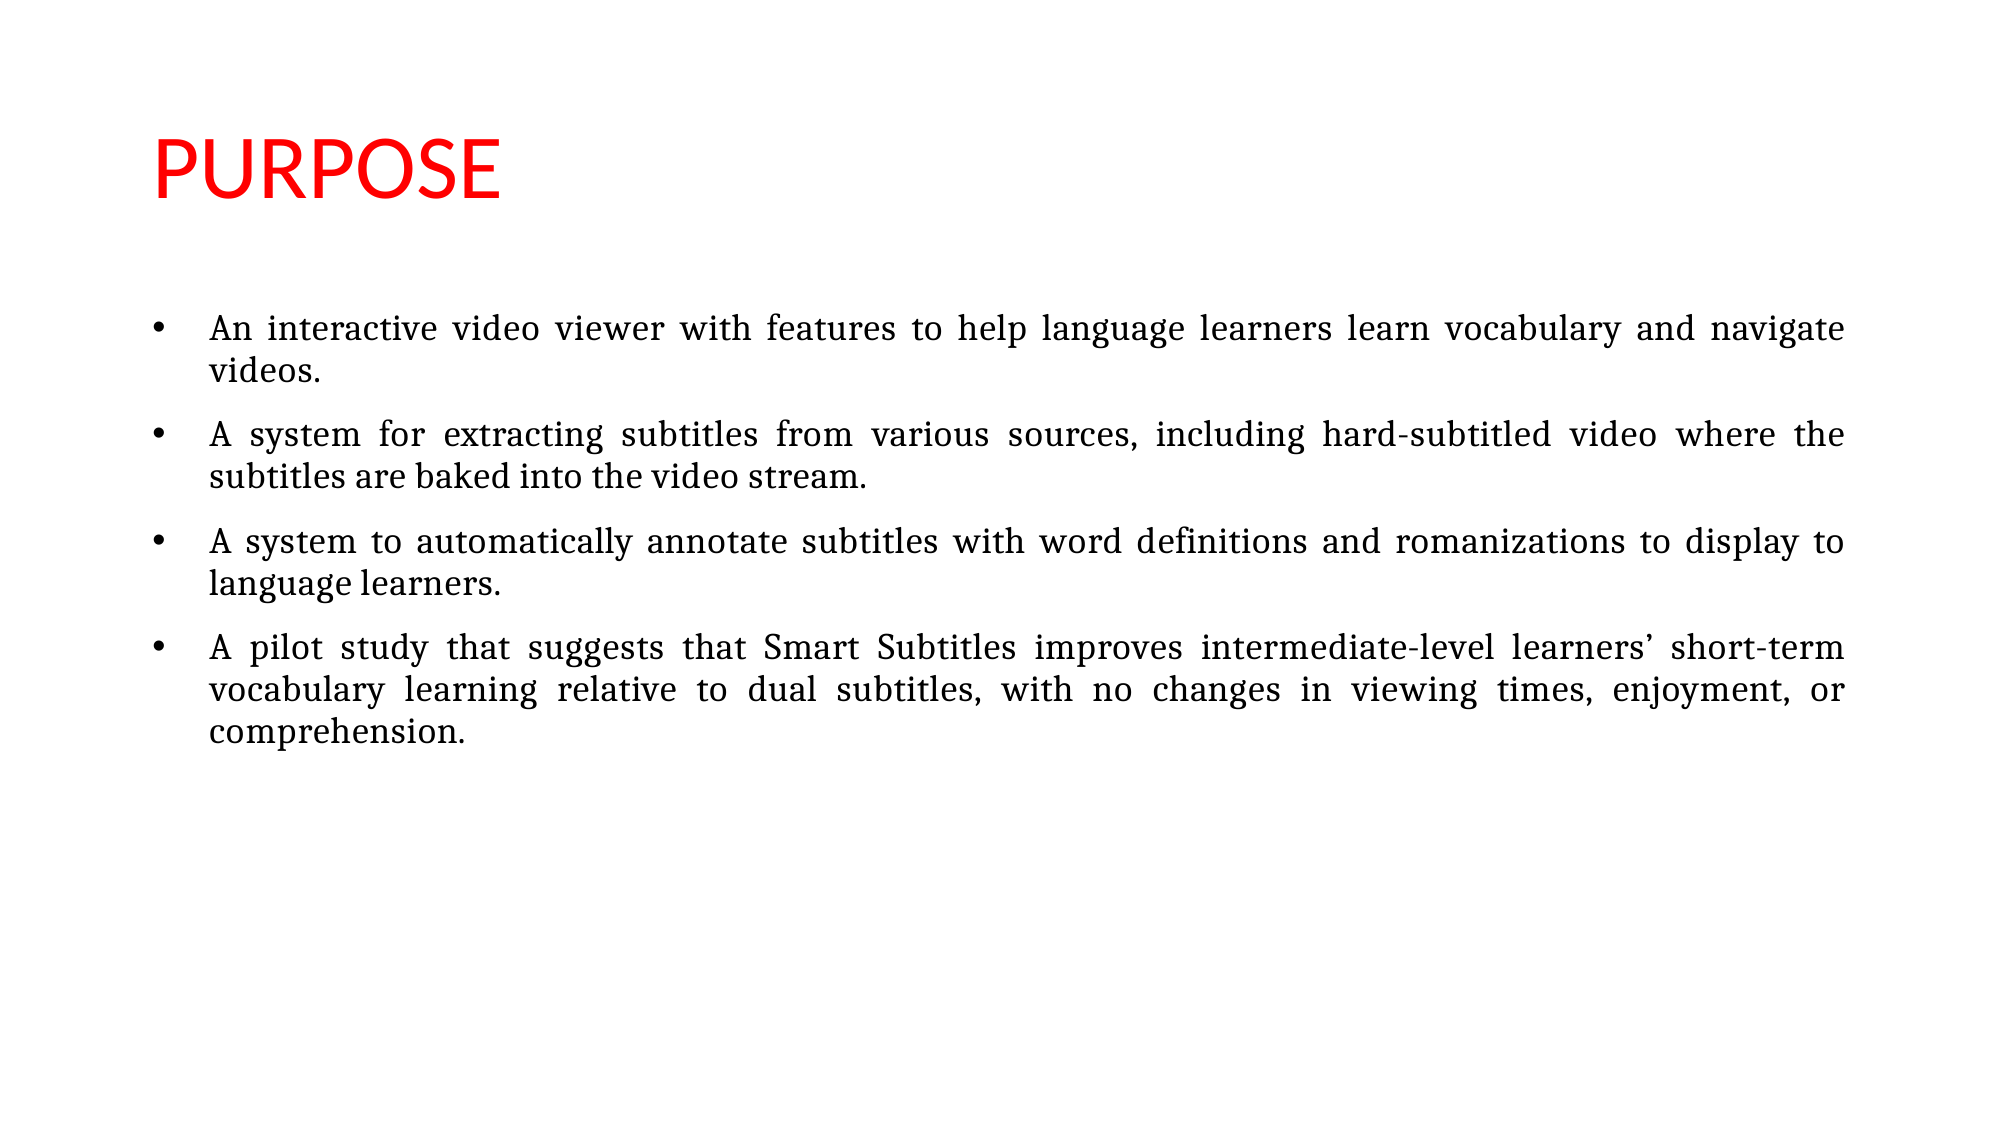

# PURPOSE
An interactive video viewer with features to help language learners learn vocabulary and navigate videos.
A system for extracting subtitles from various sources, including hard-subtitled video where the subtitles are baked into the video stream.
A system to automatically annotate subtitles with word definitions and romanizations to display to language learners.
A pilot study that suggests that Smart Subtitles improves intermediate-level learners’ short-term vocabulary learning relative to dual subtitles, with no changes in viewing times, enjoyment, or comprehension.